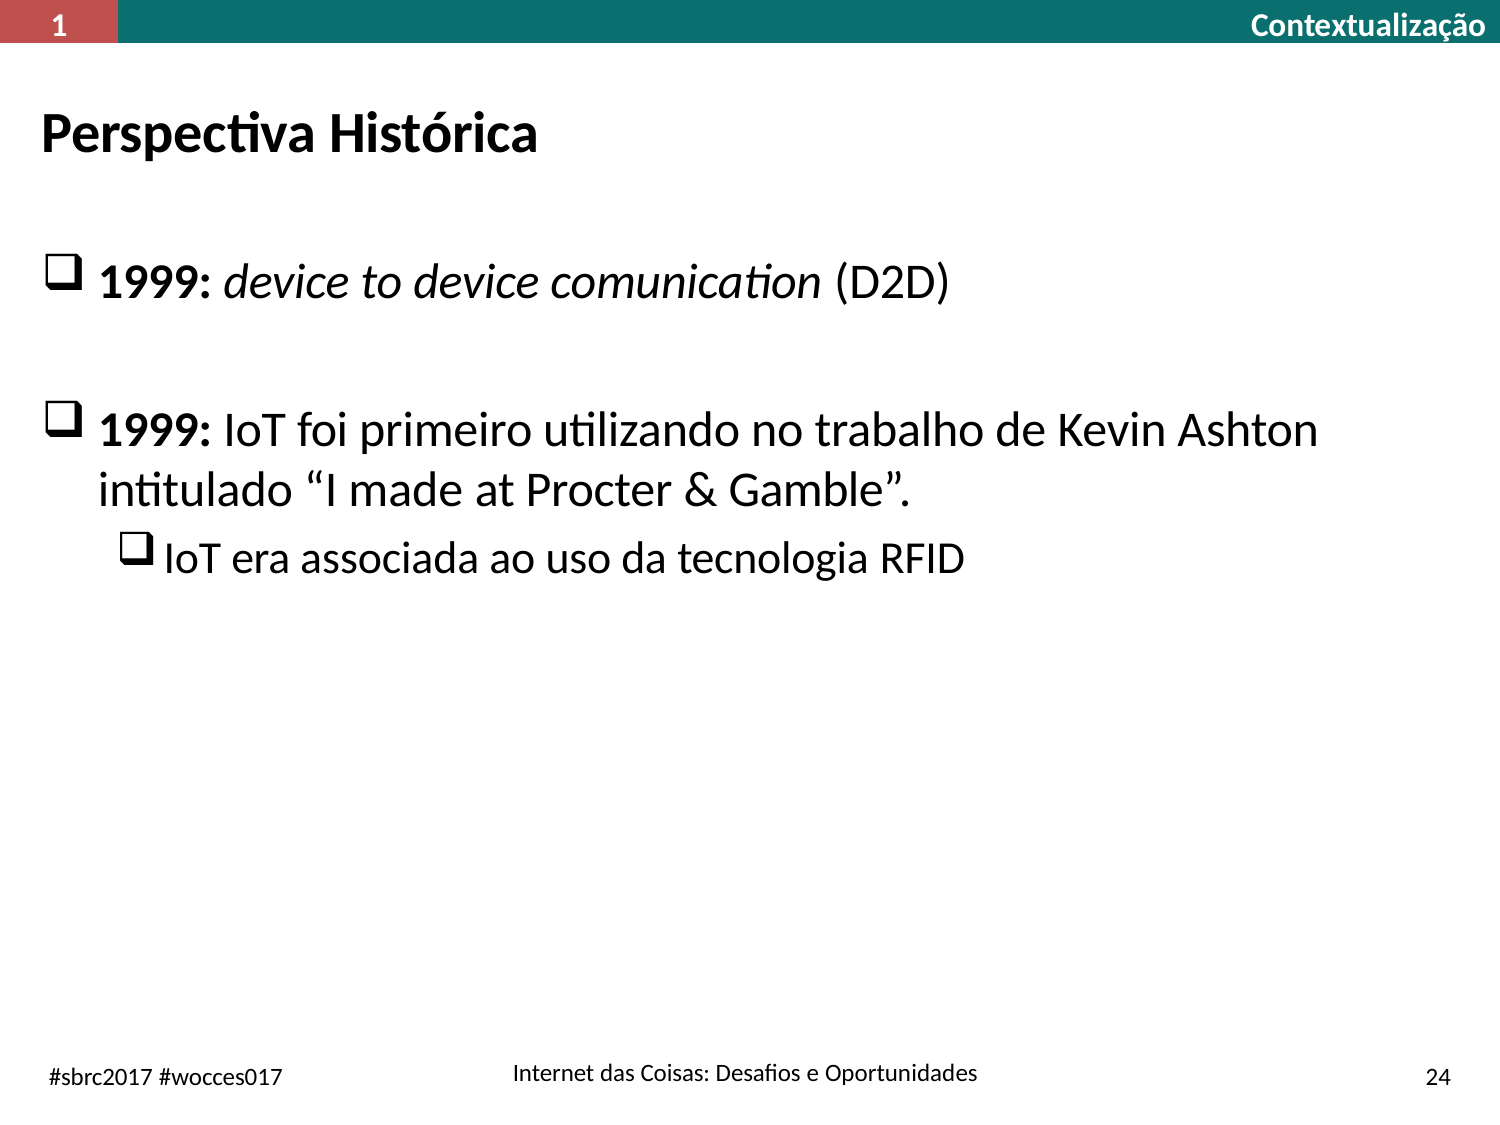

1
Contextualização
# Perspectiva Histórica
1999: device to device comunication (D2D)

1999: IoT foi primeiro utilizando no trabalho de Kevin Ashton  intitulado “I made at Procter & Gamble”.
IoT era associada ao uso da tecnologia RFID
Internet das Coisas: Desafios e Oportunidades
#sbrc2017 #wocces017
24